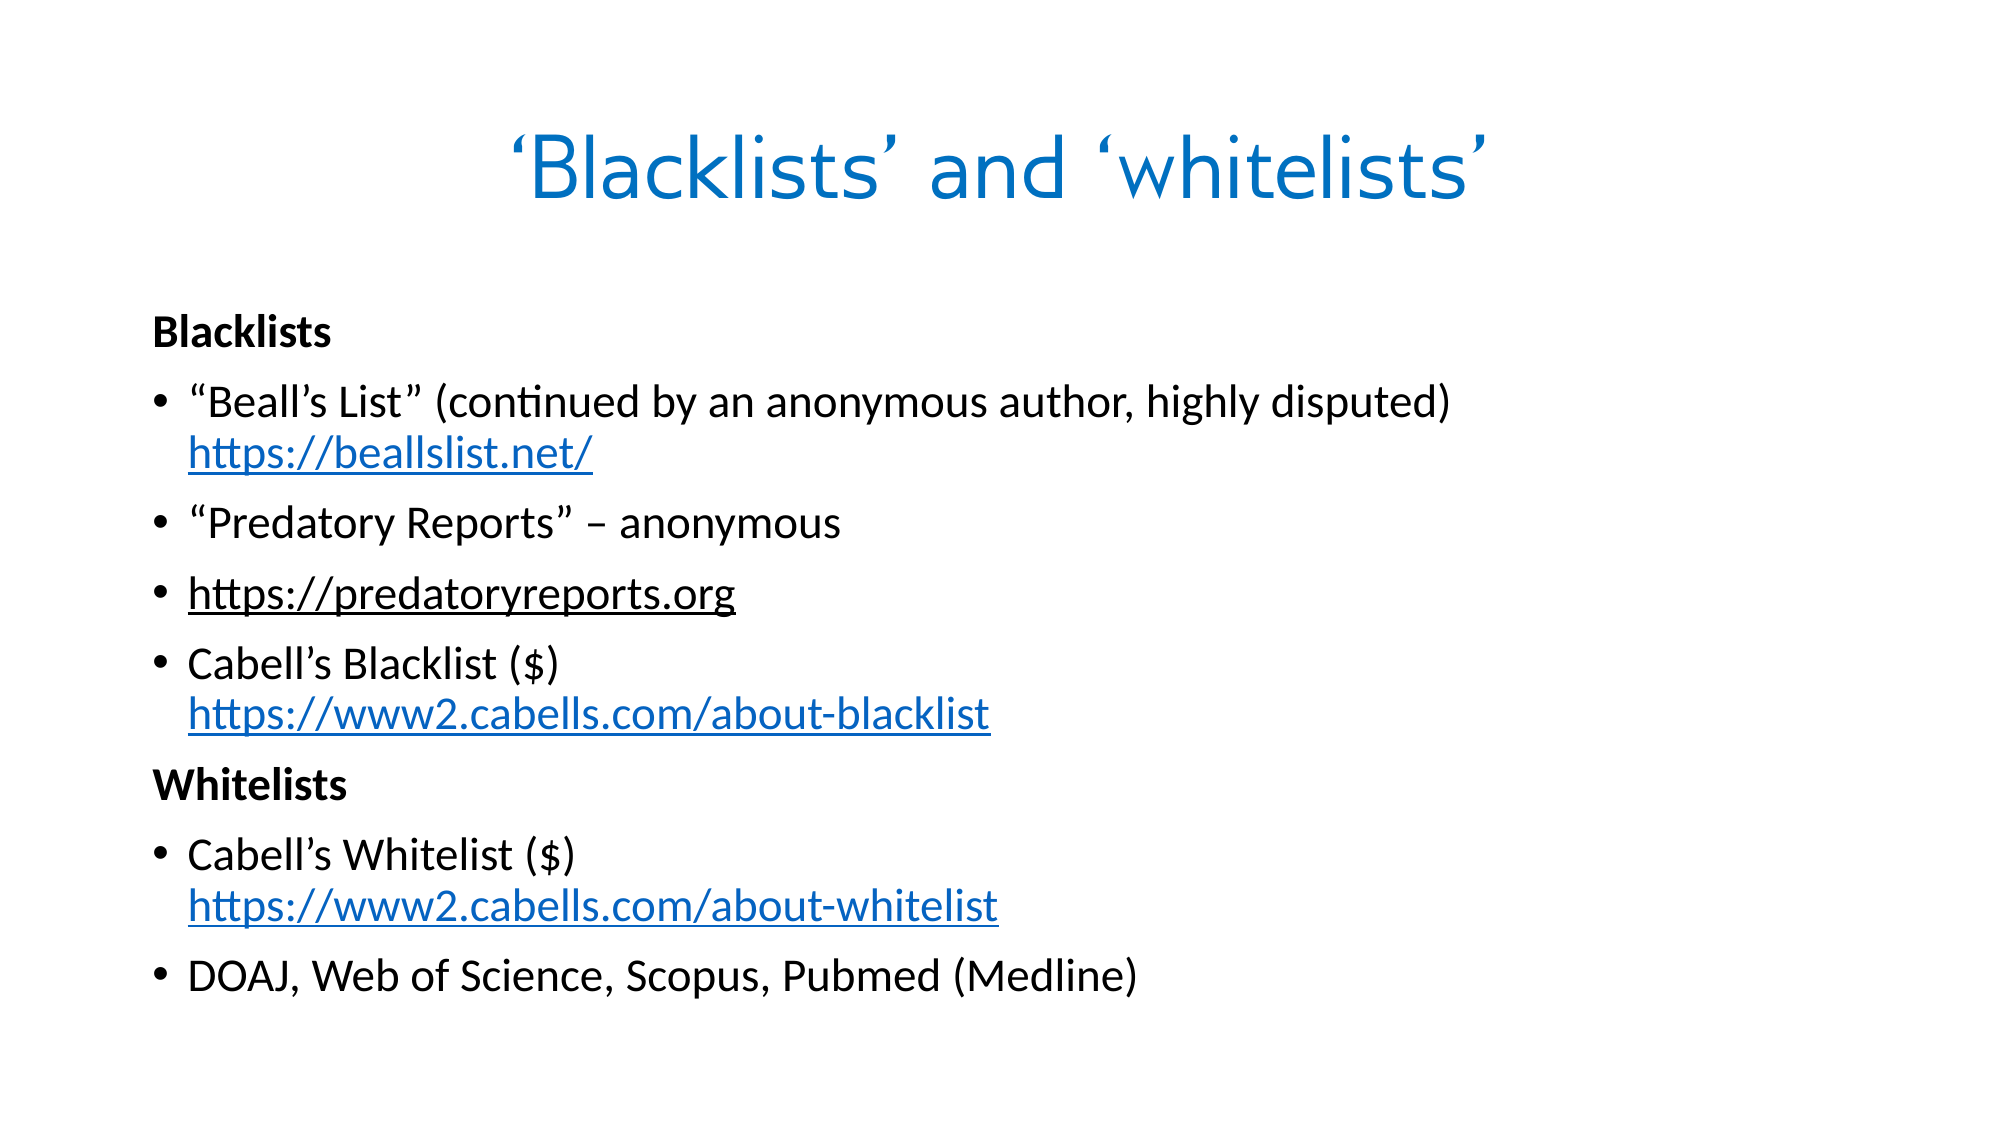

# ‘Blacklists’ and ‘whitelists’
Blacklists
“Beall’s List” (continued by an anonymous author, highly disputed)
https://beallslist.net/
“Predatory Reports” – anonymous
https://predatoryreports.org
Cabell’s Blacklist ($)
https://www2.cabells.com/about-blacklist
Whitelists
Cabell’s Whitelist ($)
https://www2.cabells.com/about-whitelist
DOAJ, Web of Science, Scopus, Pubmed (Medline)